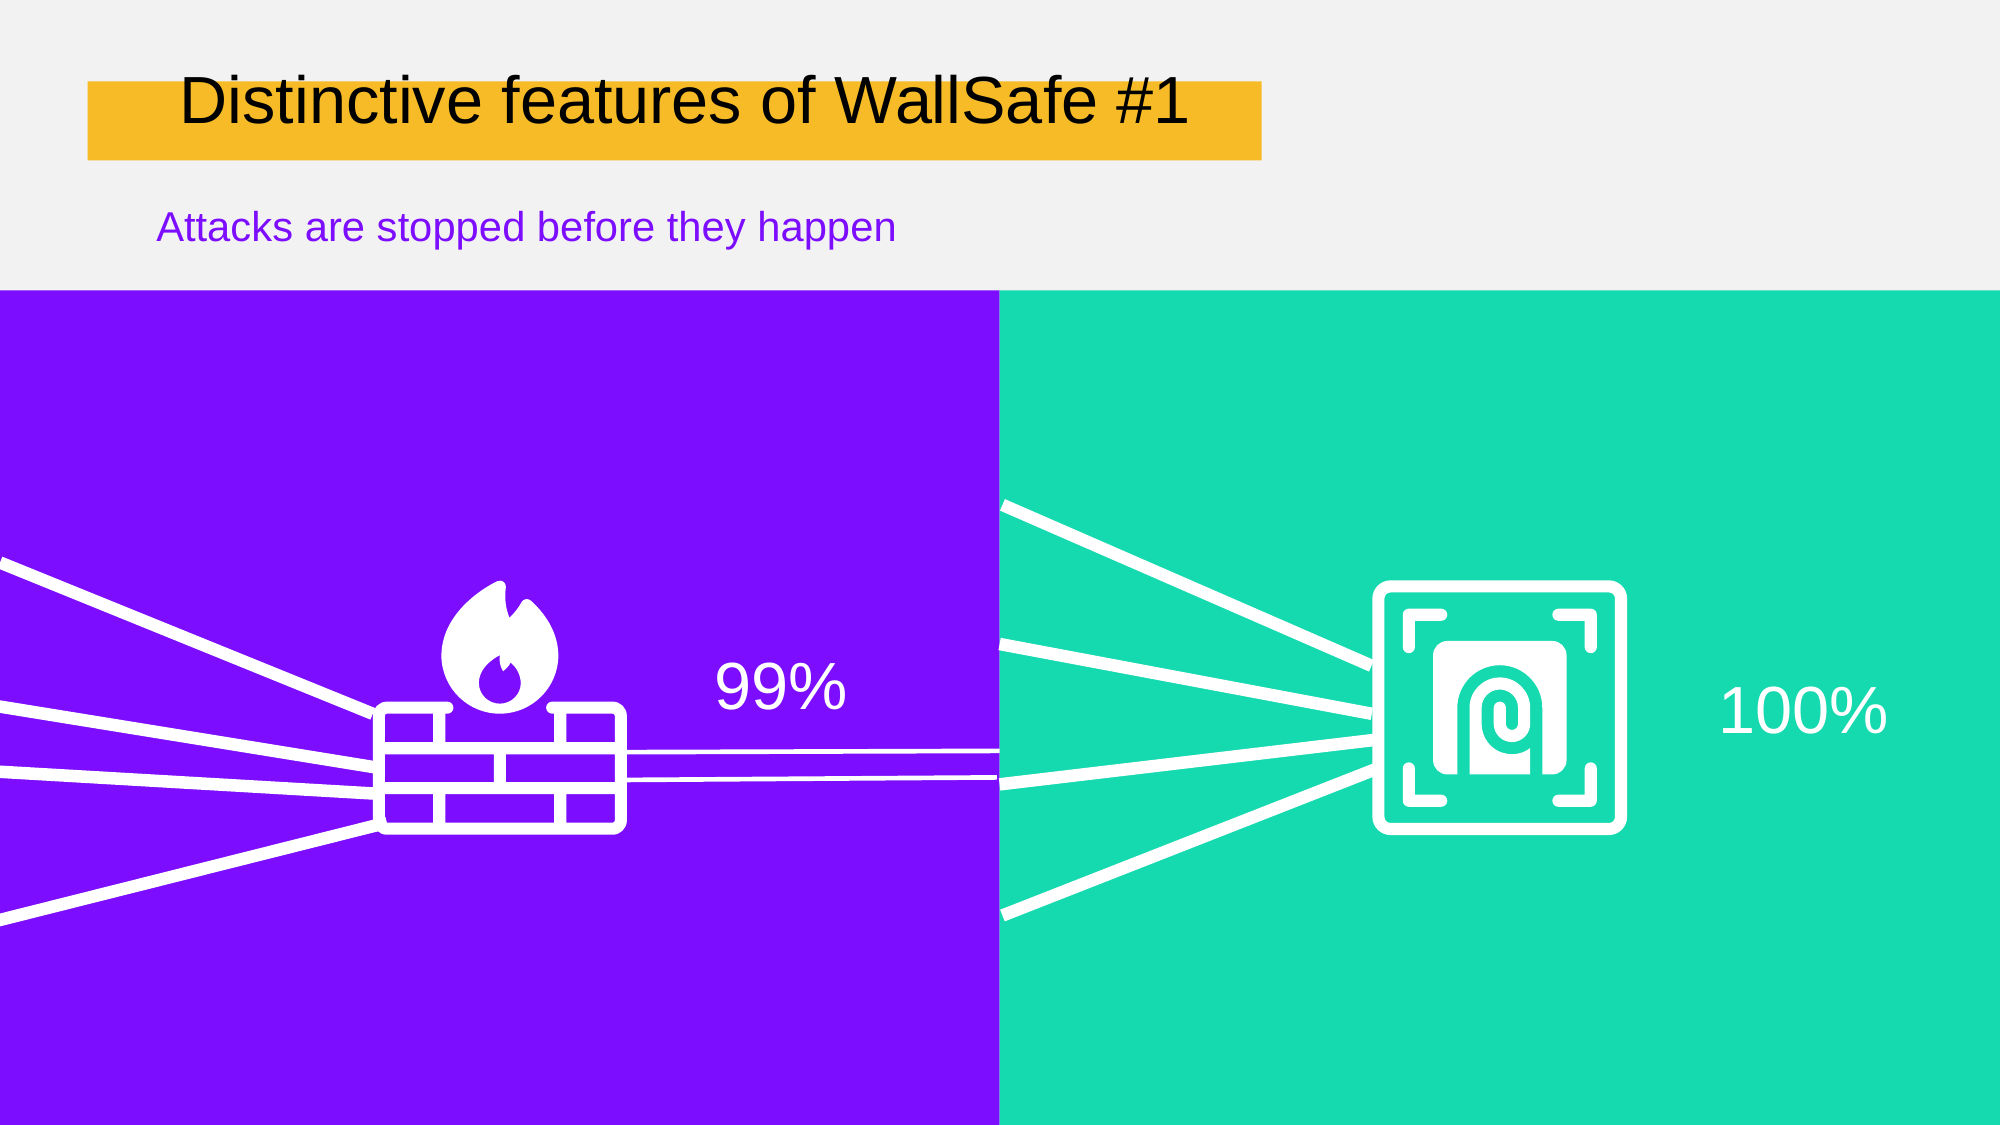

Distinctive features of WallSafe #1

Attacks are stopped before they happen

99%
100%